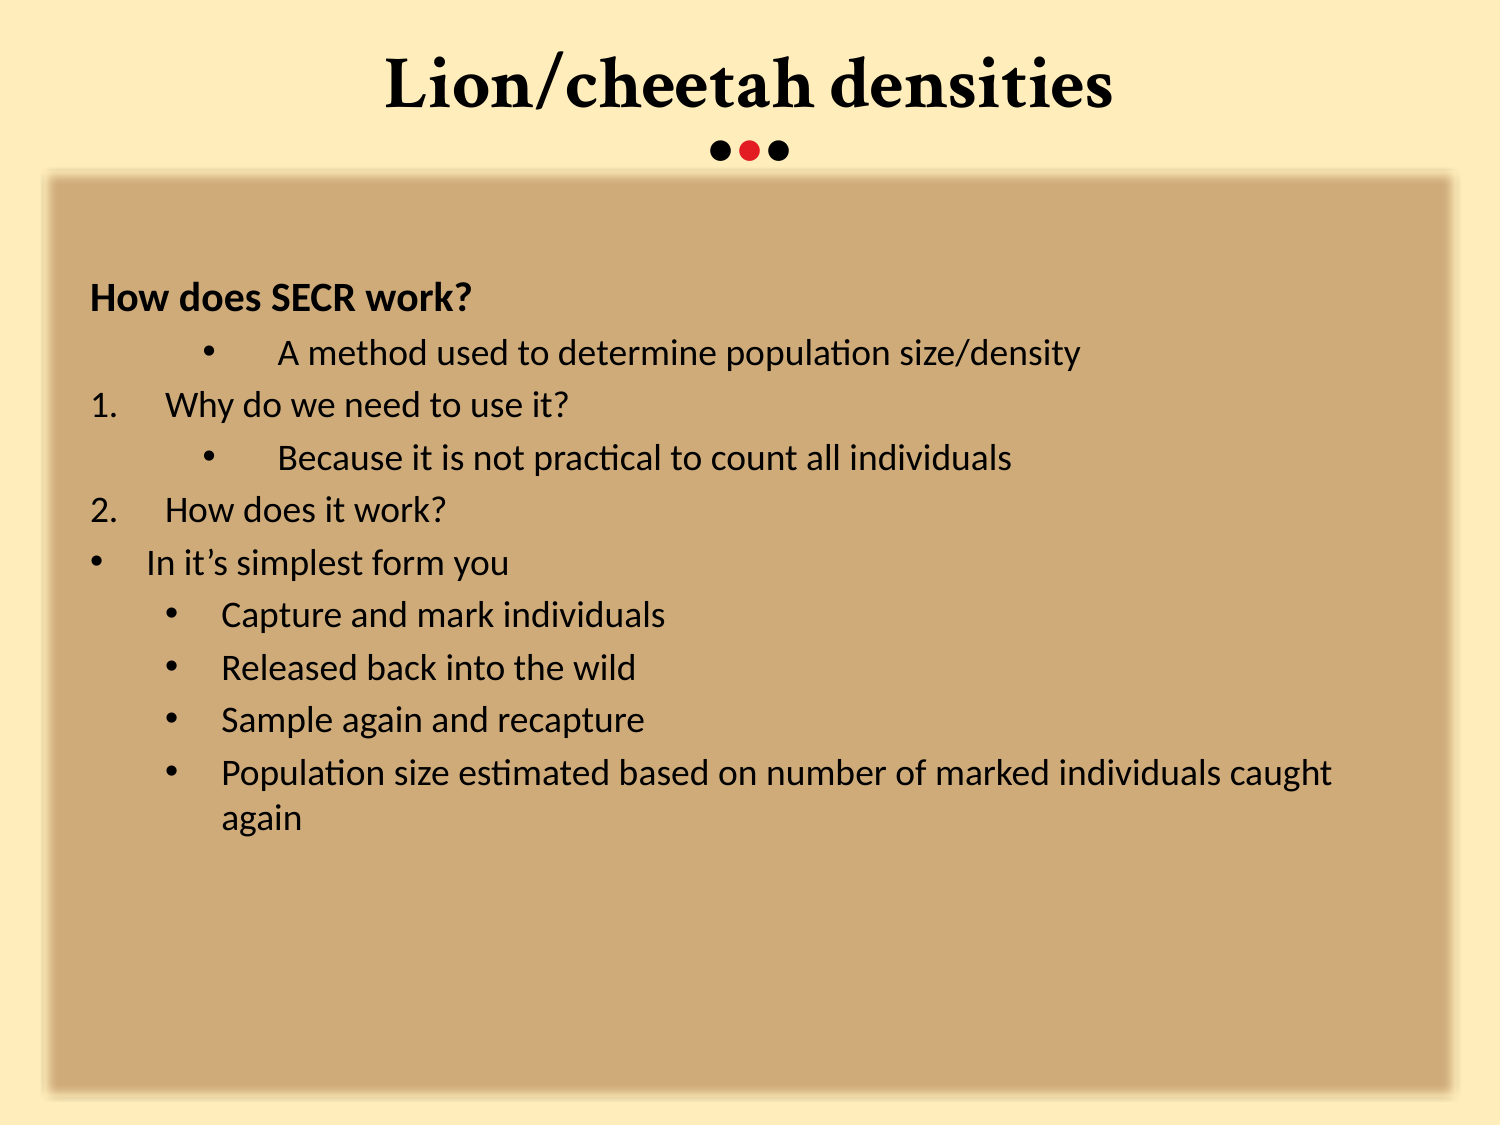

Lion/cheetah densities
•••

How does SECR work?
A method used to determine population size/density
Why do we need to use it?
Because it is not practical to count all individuals
How does it work?
In it’s simplest form you
Capture and mark individuals
Released back into the wild
Sample again and recapture
Population size estimated based on number of marked individuals caught again